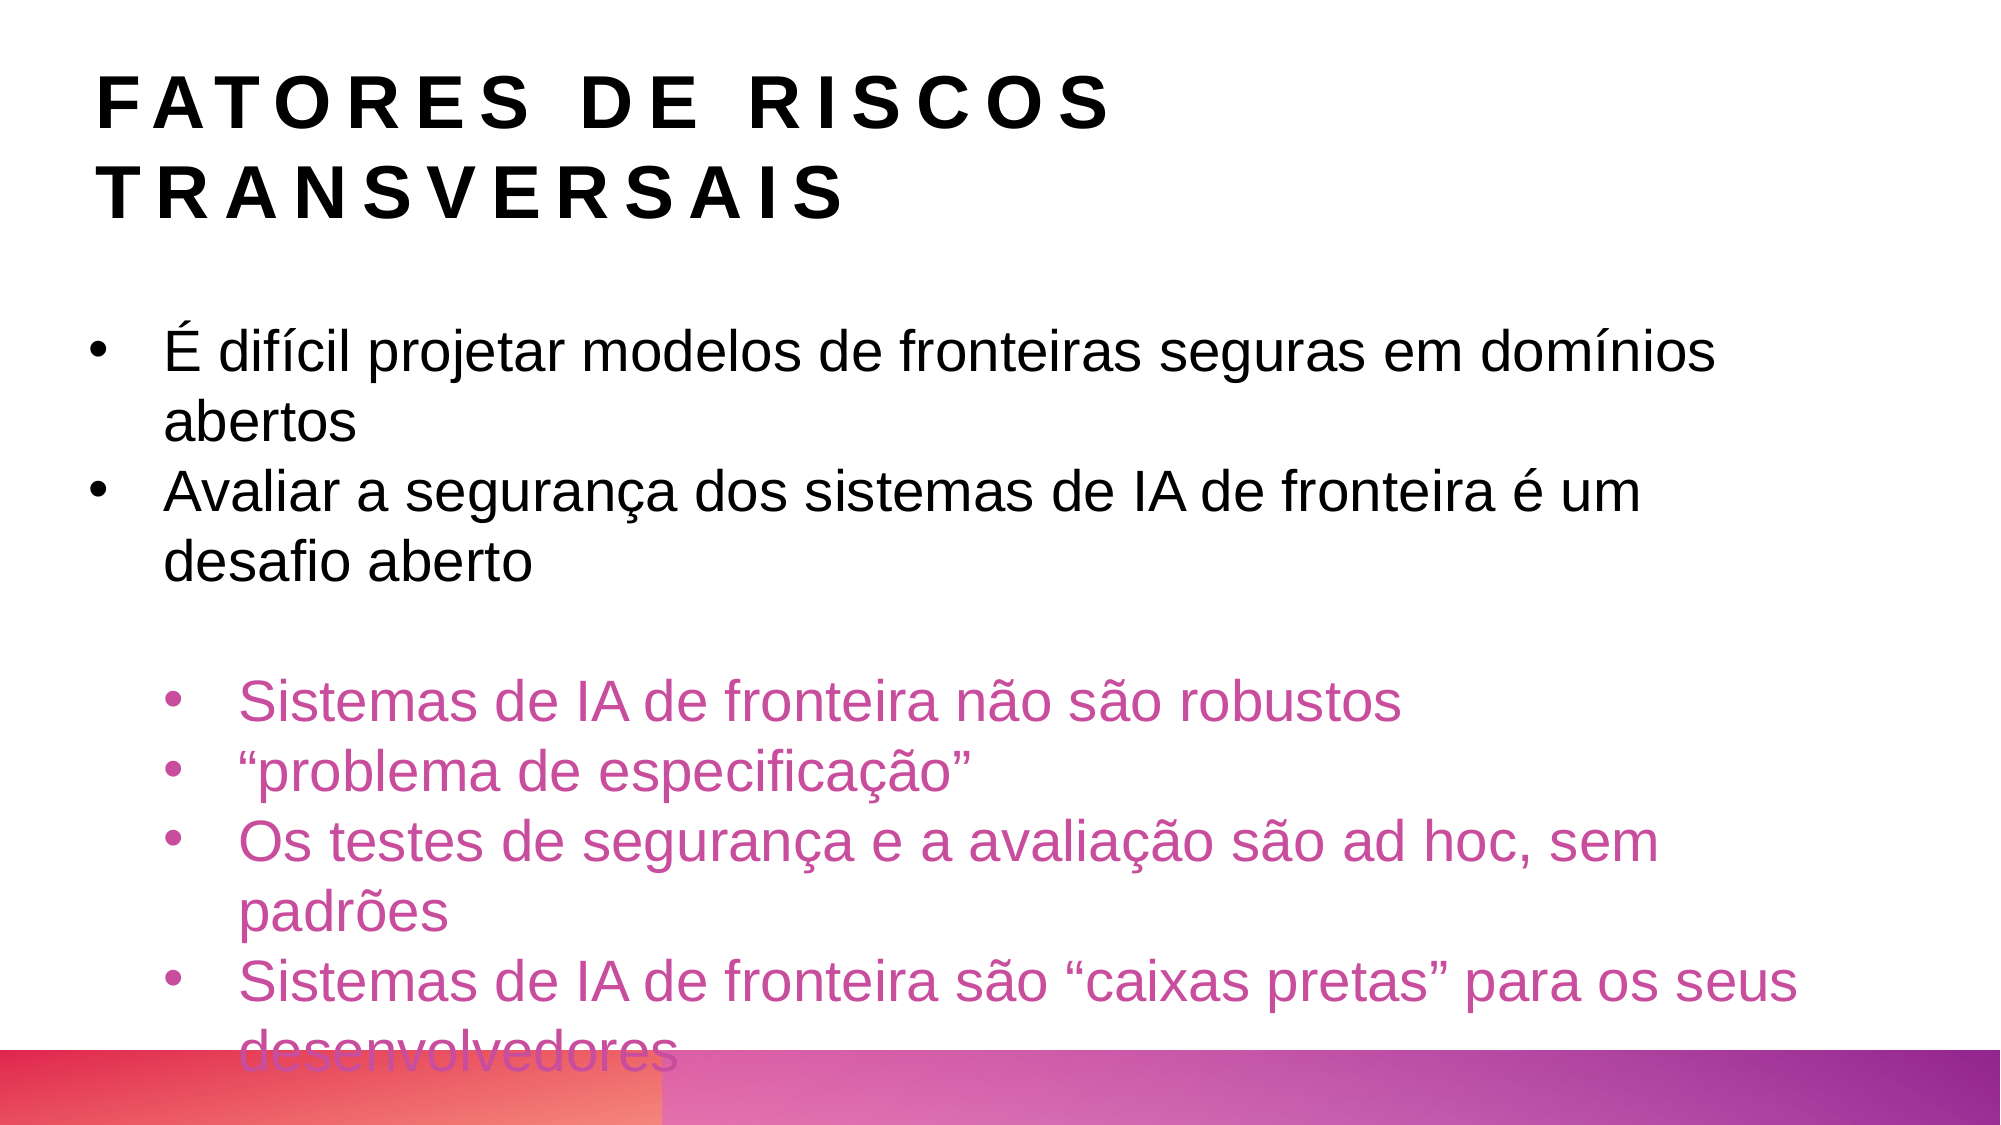

# Fatores de Riscos transversais
É difícil projetar modelos de fronteiras seguras em domínios abertos
Avaliar a segurança dos sistemas de IA de fronteira é um desafio aberto

Sistemas de IA de fronteira não são robustos
“problema de especificação”
Os testes de segurança e a avaliação são ad hoc, sem padrões
Sistemas de IA de fronteira são “caixas pretas” para os seus desenvolvedores